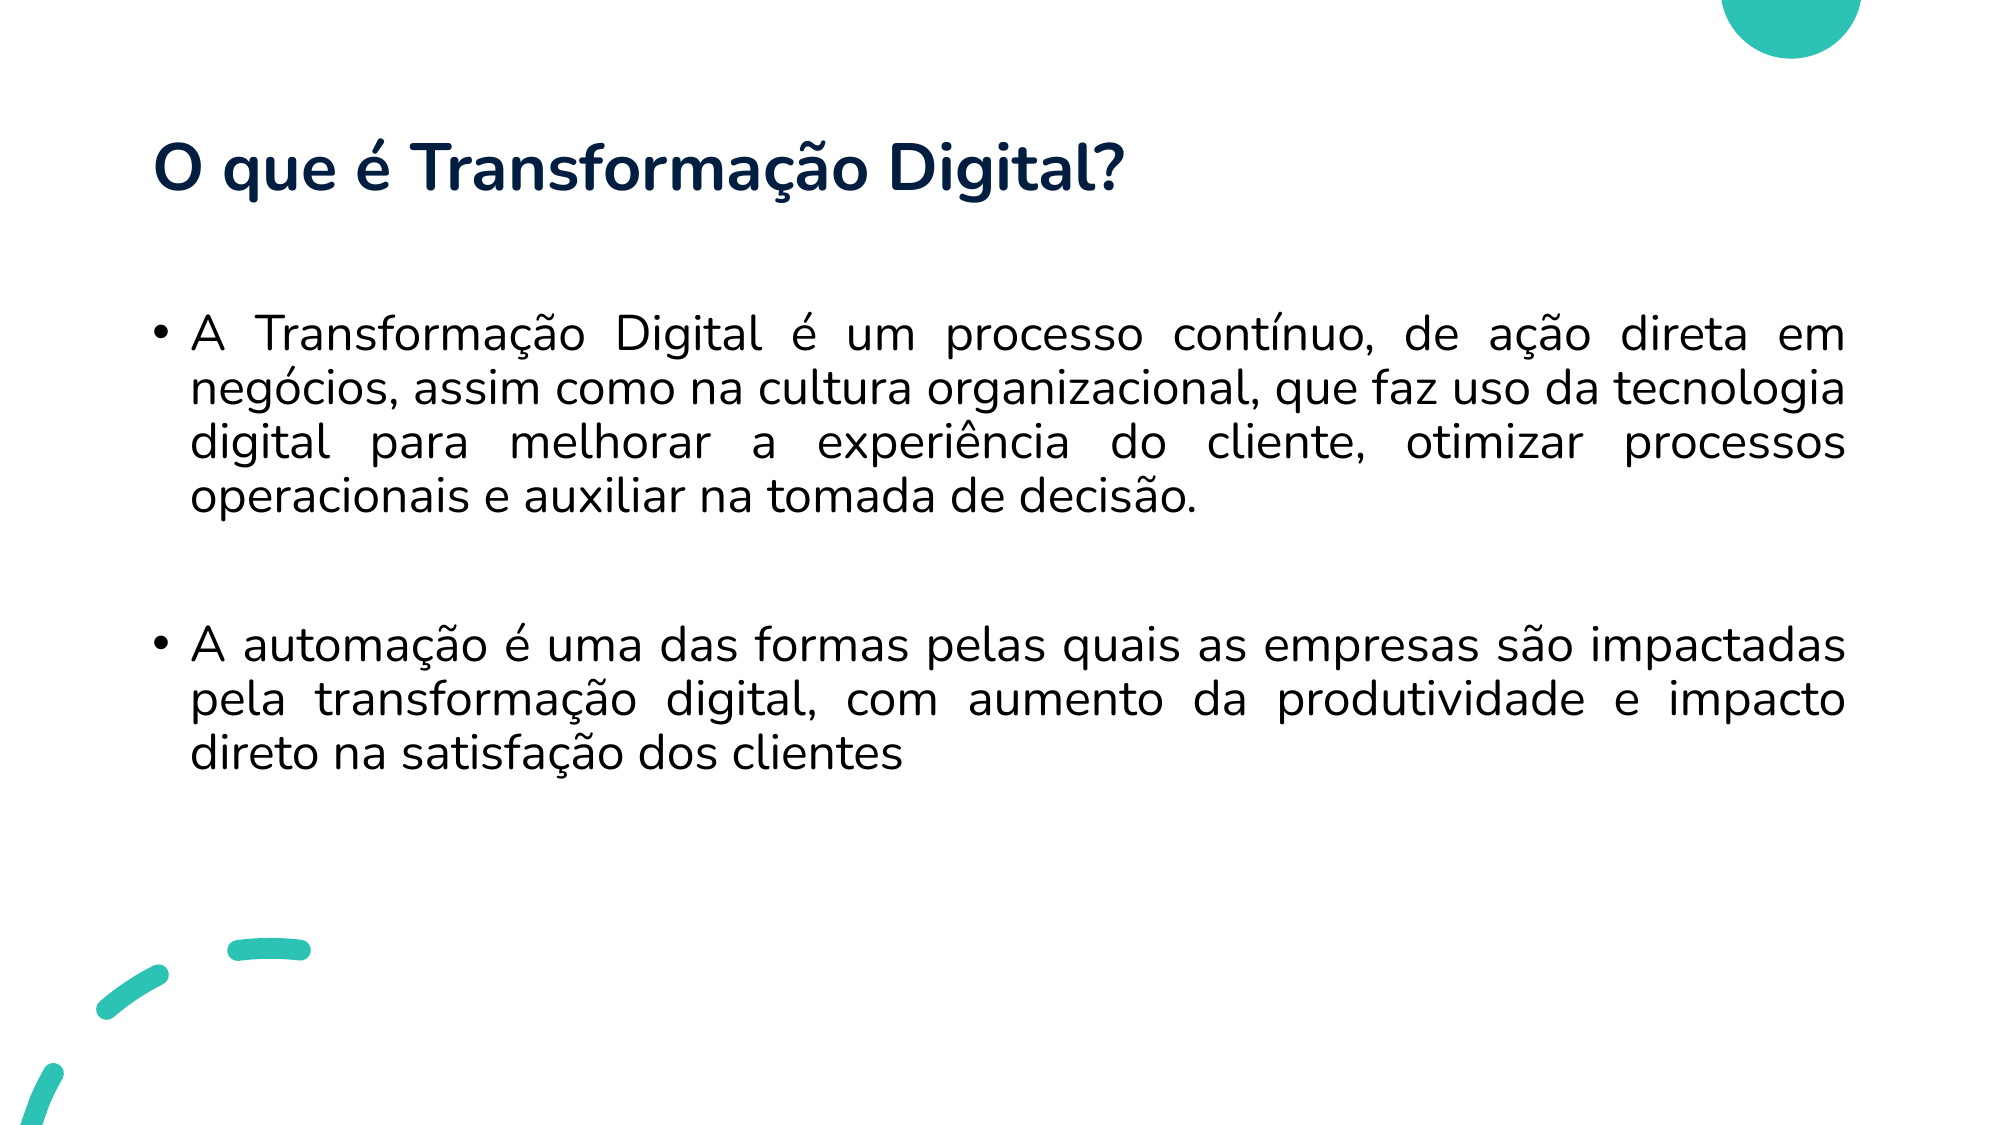

# O que é Transformação Digital?
A Transformação Digital é um processo contínuo, de ação direta em negócios, assim como na cultura organizacional, que faz uso da tecnologia digital para melhorar a experiência do cliente, otimizar processos operacionais e auxiliar na tomada de decisão.

A automação é uma das formas pelas quais as empresas são impactadas pela transformação digital, com aumento da produtividade e impacto direto na satisfação dos clientes